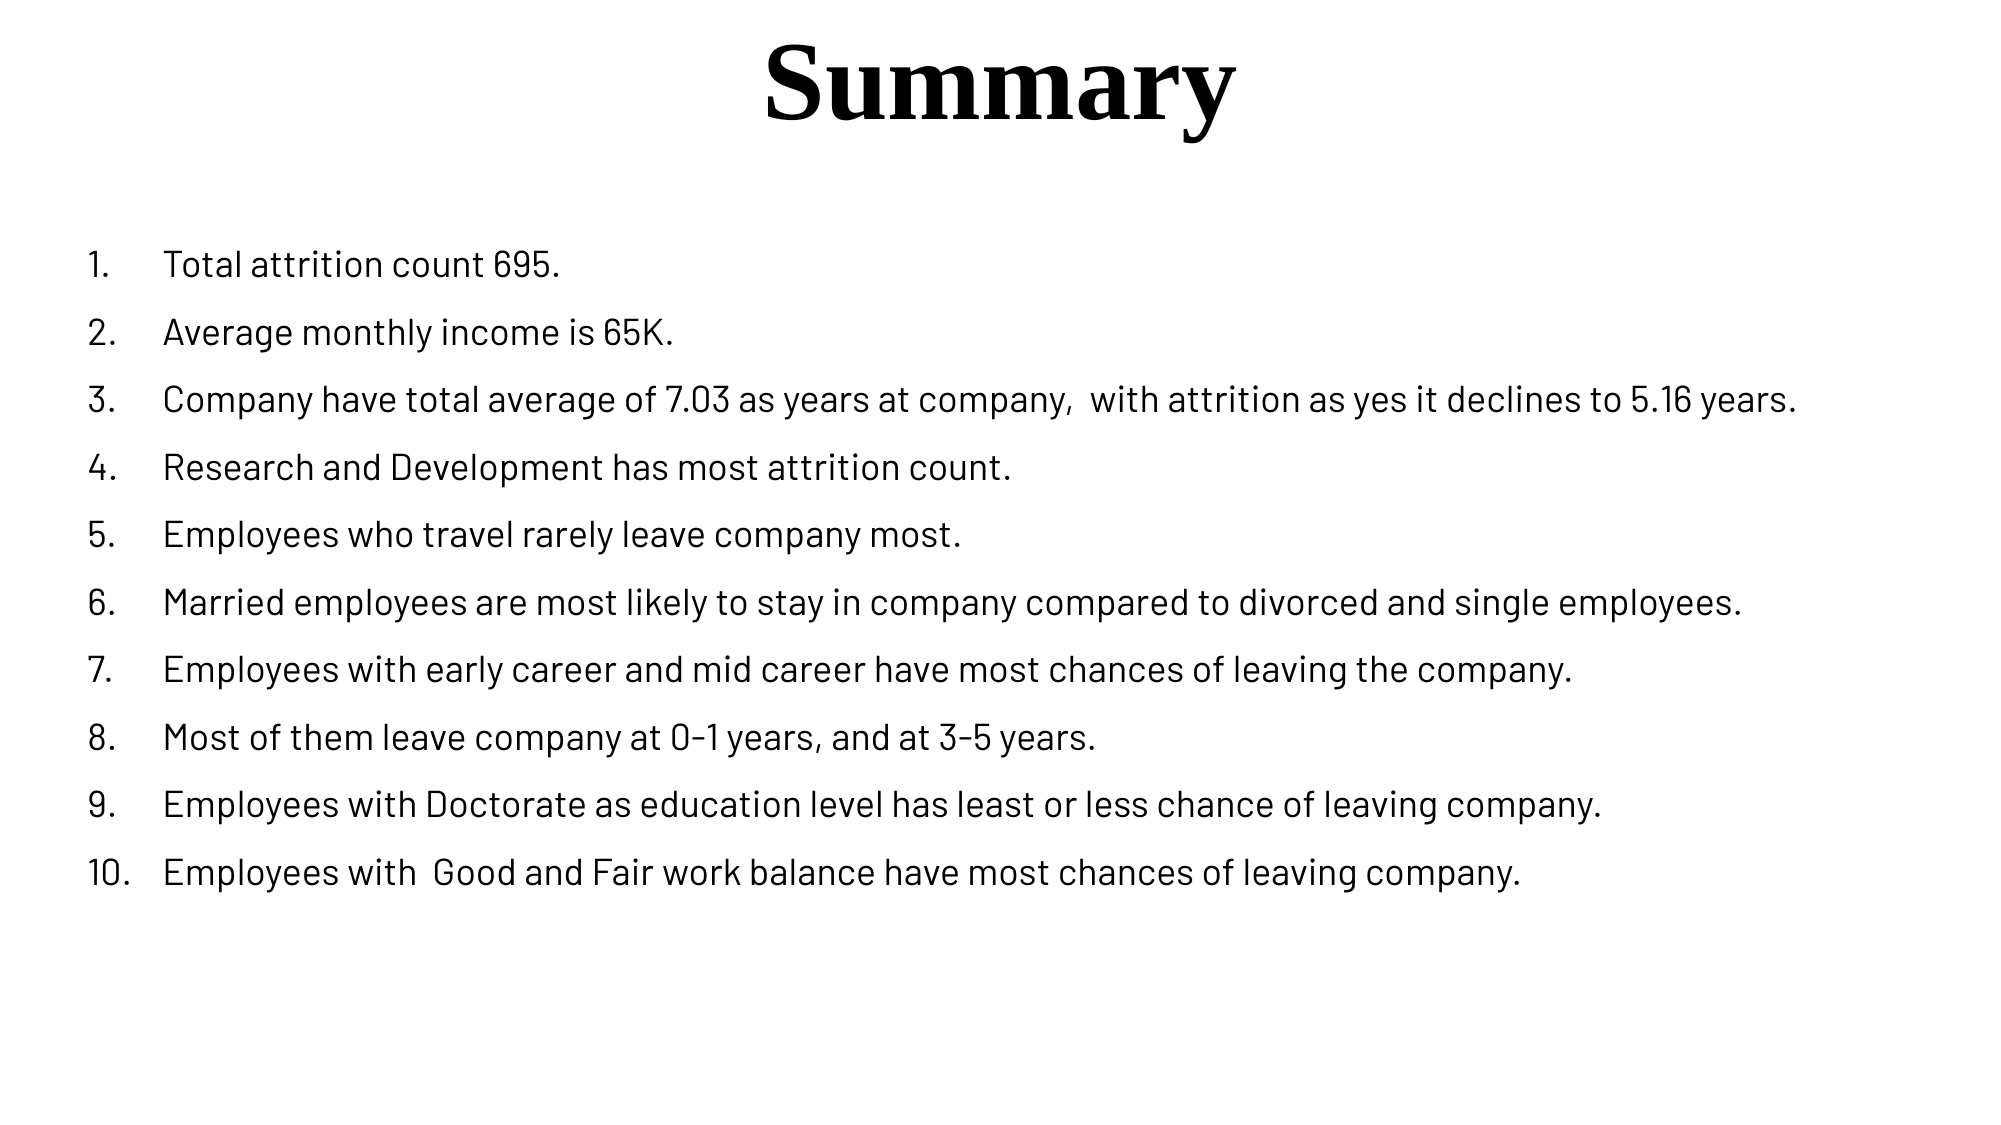

Summary
Total attrition count 695.
Average monthly income is 65K.
Company have total average of 7.03 as years at company,  with attrition as yes it declines to 5.16 years.
Research and Development has most attrition count.
Employees who travel rarely leave company most.
Married employees are most likely to stay in company compared to divorced and single employees.
Employees with early career and mid career have most chances of leaving the company.
Most of them leave company at 0-1 years, and at 3-5 years.
Employees with Doctorate as education level has least or less chance of leaving company.
Employees with  Good and Fair work balance have most chances of leaving company.